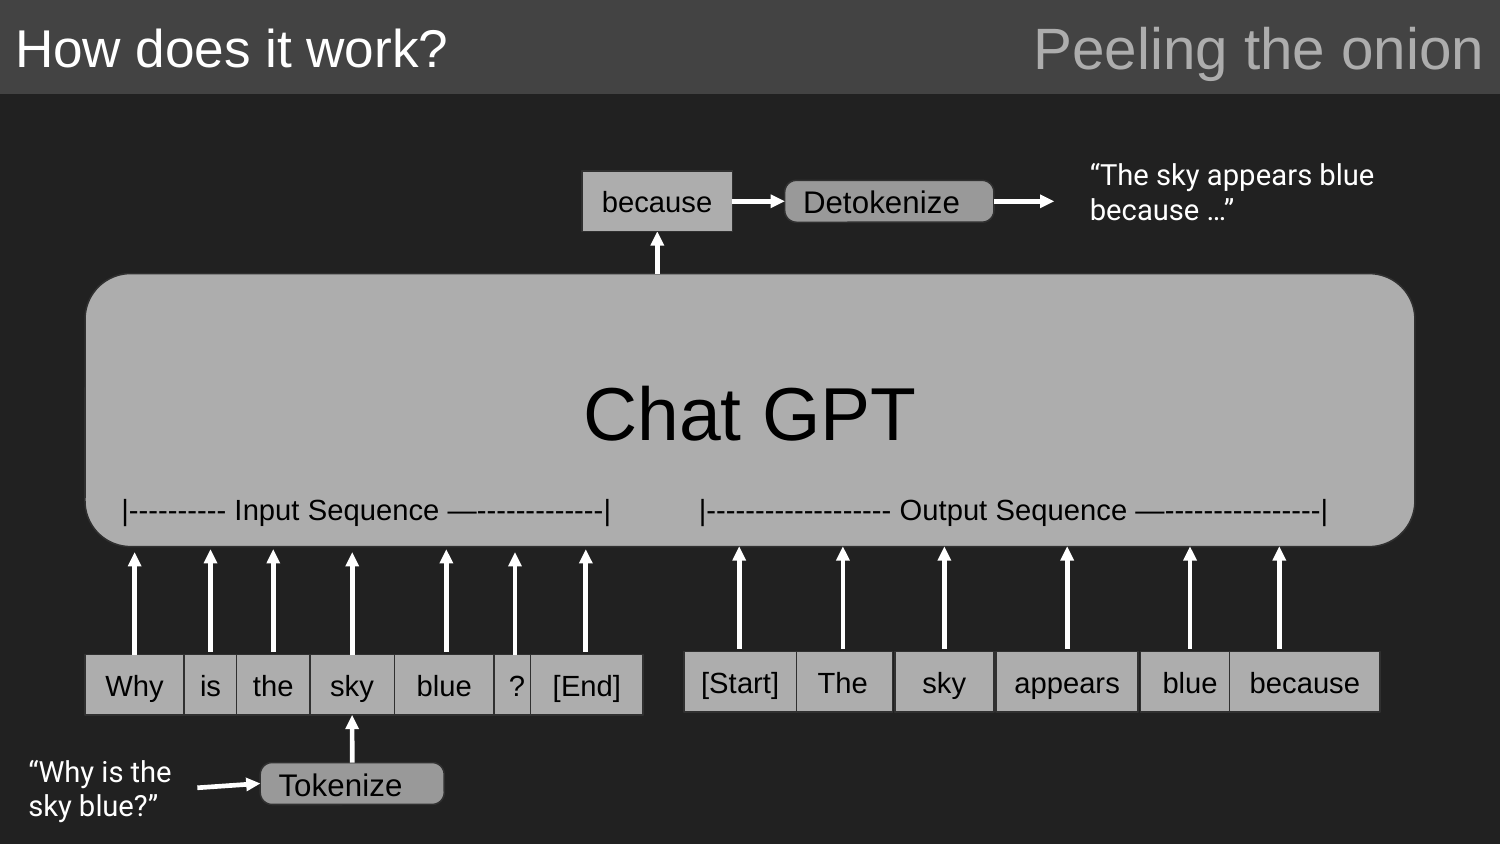

# How does it work?
Peeling the onion
“The sky appears blue because …”
because
appears
The
blue
sky
Detokenize
Chat GPT
|---------- Input Sequence —-------------|
|------------------- Output Sequence —----------------|
The
sky
appears
blue
because
[Start]
Why
is
the
sky
blue
?
[End]
“Why is the sky blue?”
Tokenize